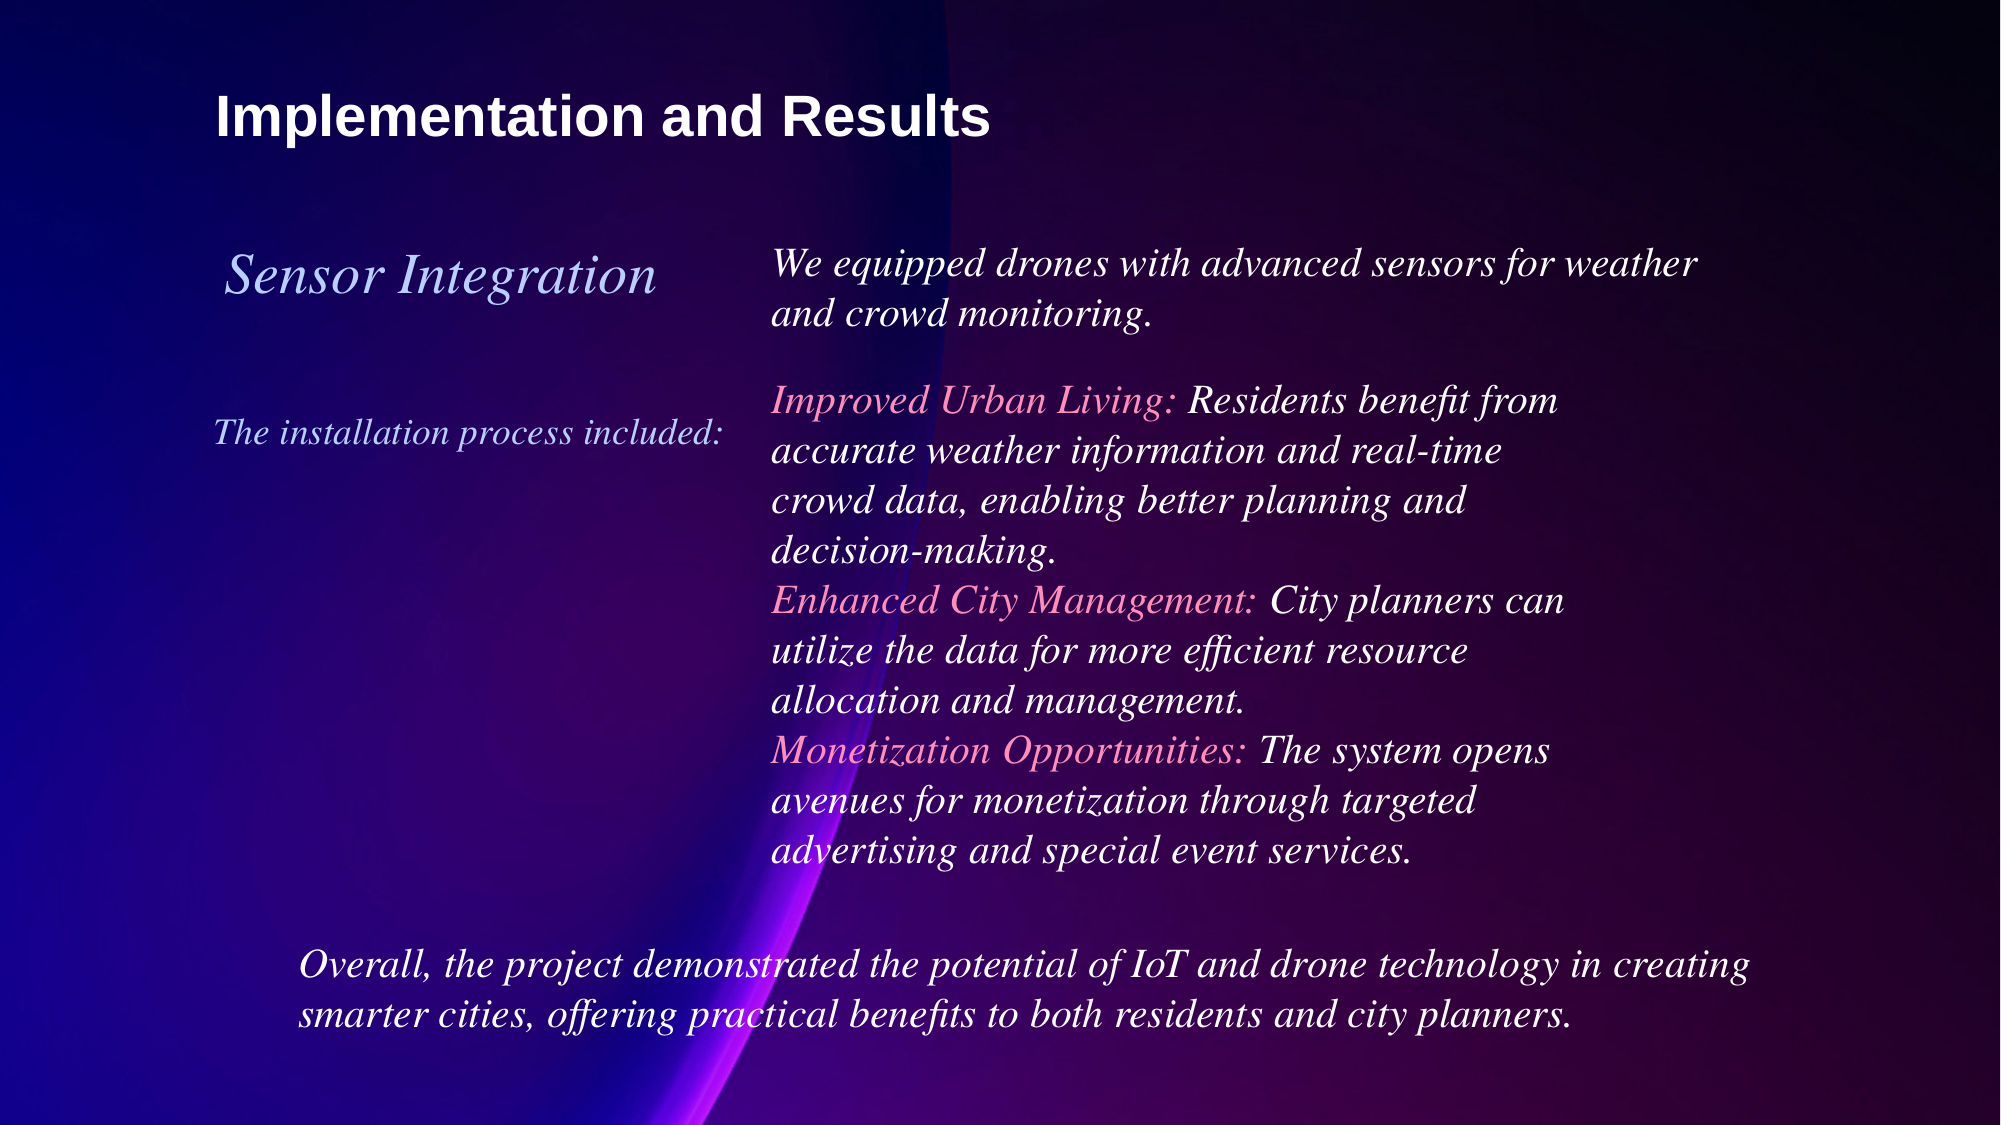

Implementation and Results
Sensor Integration
We equipped drones with advanced sensors for weather and crowd monitoring.
Improved Urban Living: Residents benefit from accurate weather information and real-time crowd data, enabling better planning and decision-making.
Enhanced City Management: City planners can utilize the data for more efficient resource allocation and management.
Monetization Opportunities: The system opens avenues for monetization through targeted advertising and special event services.
The installation process included:
Overall, the project demonstrated the potential of IoT and drone technology in creating smarter cities, offering practical benefits to both residents and city planners.